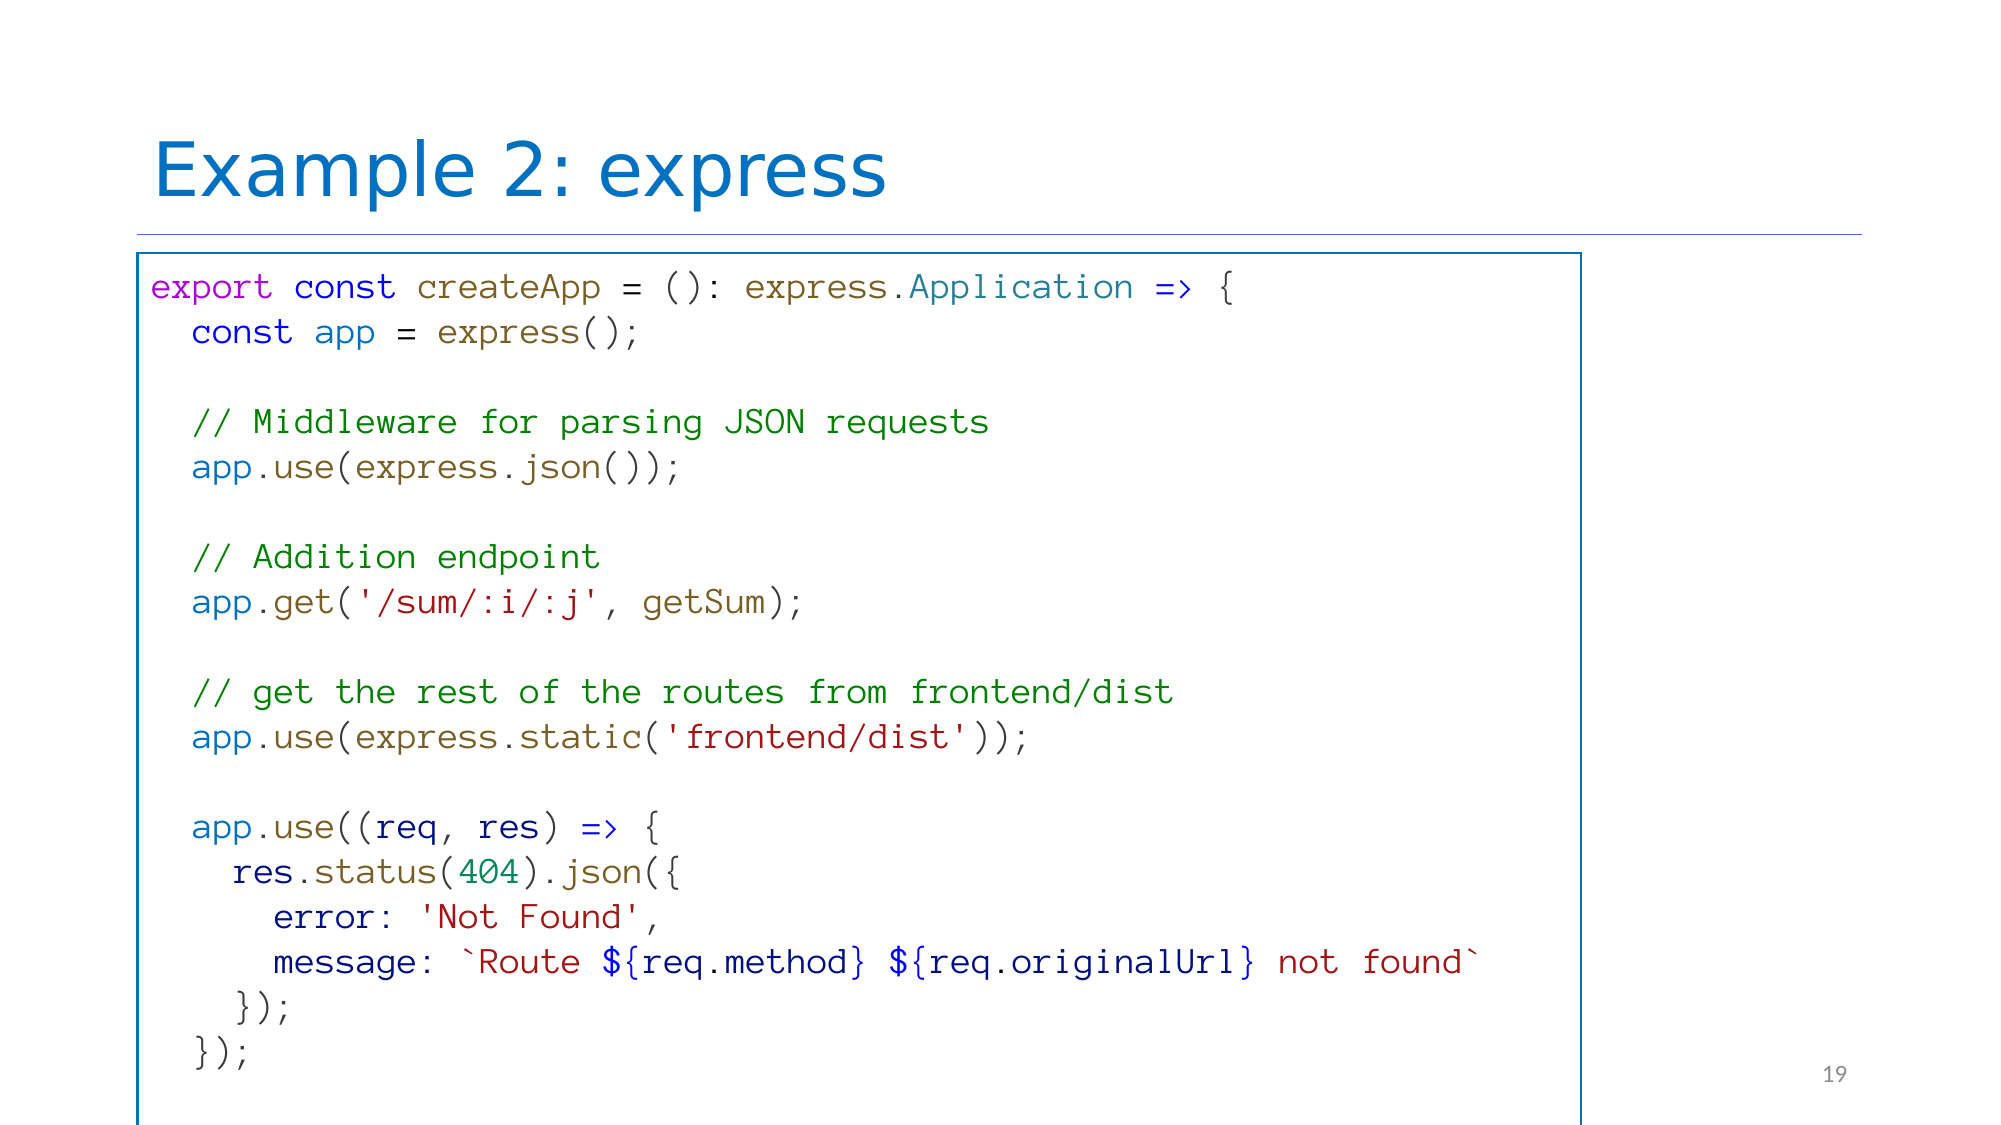

# Example 2: express
export const createApp = (): express.Application => {
  const app = express();
  // Middleware for parsing JSON requests
  app.use(express.json());
  // Addition endpoint
  app.get('/sum/:i/:j', getSum);

  // get the rest of the routes from frontend/dist
  app.use(express.static('frontend/dist'));

  app.use((req, res) => {
    res.status(404).json({
      error: 'Not Found',
      message: `Route ${req.method} ${req.originalUrl} not found`
    });
  });

19